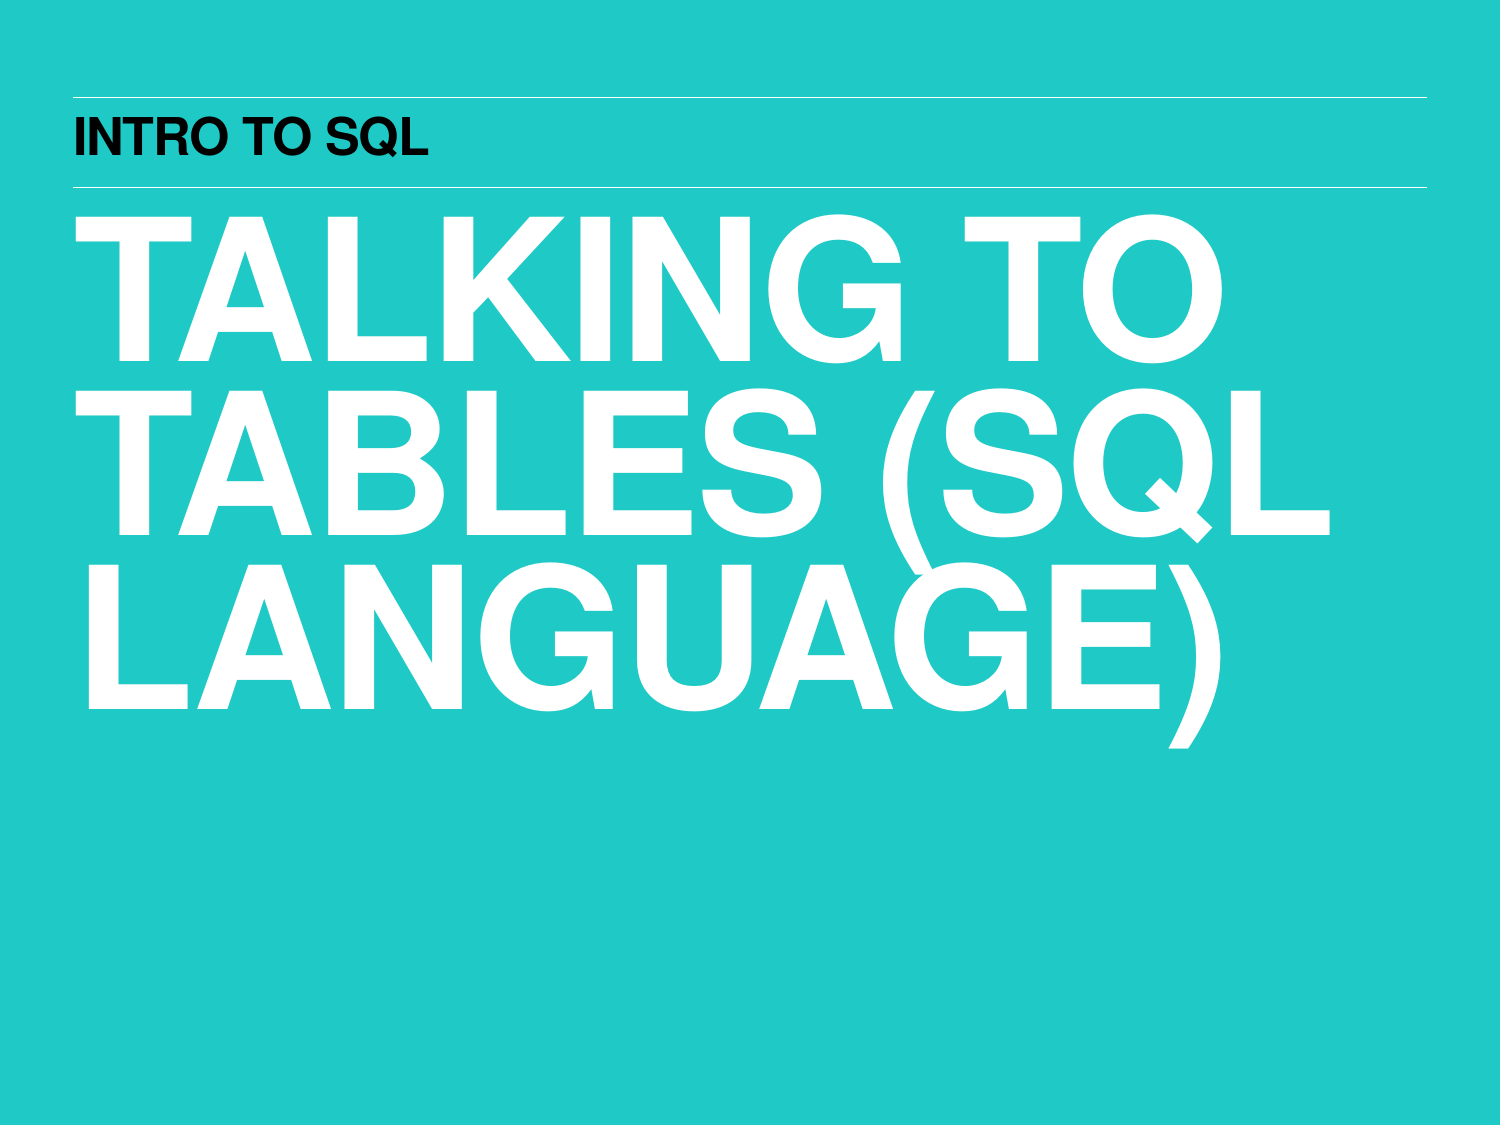

Intro to SQL
Talking to tables (sql language)